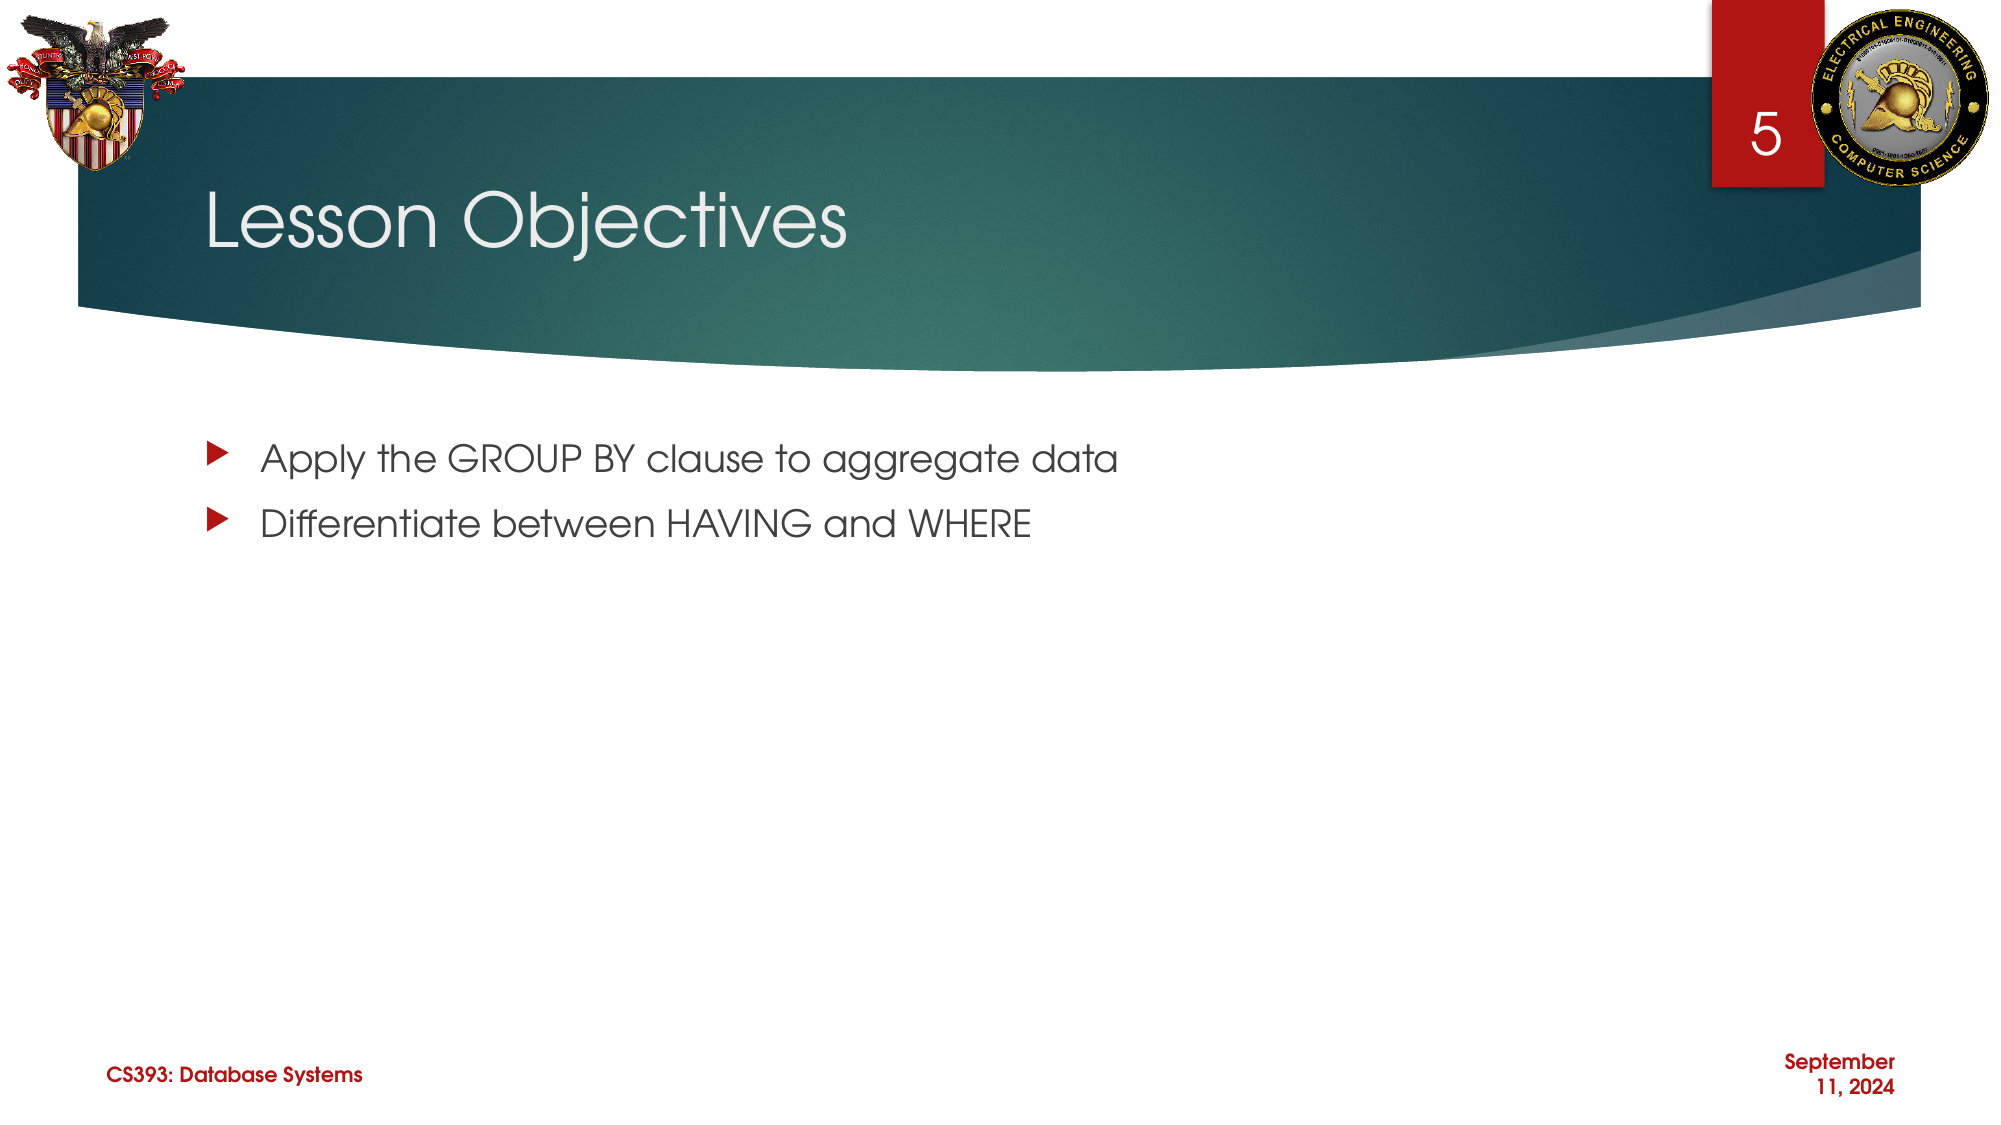

5
# Lesson Objectives
Apply the GROUP BY clause to aggregate data
Differentiate between HAVING and WHERE
CS393: Database Systems
September 11, 2024